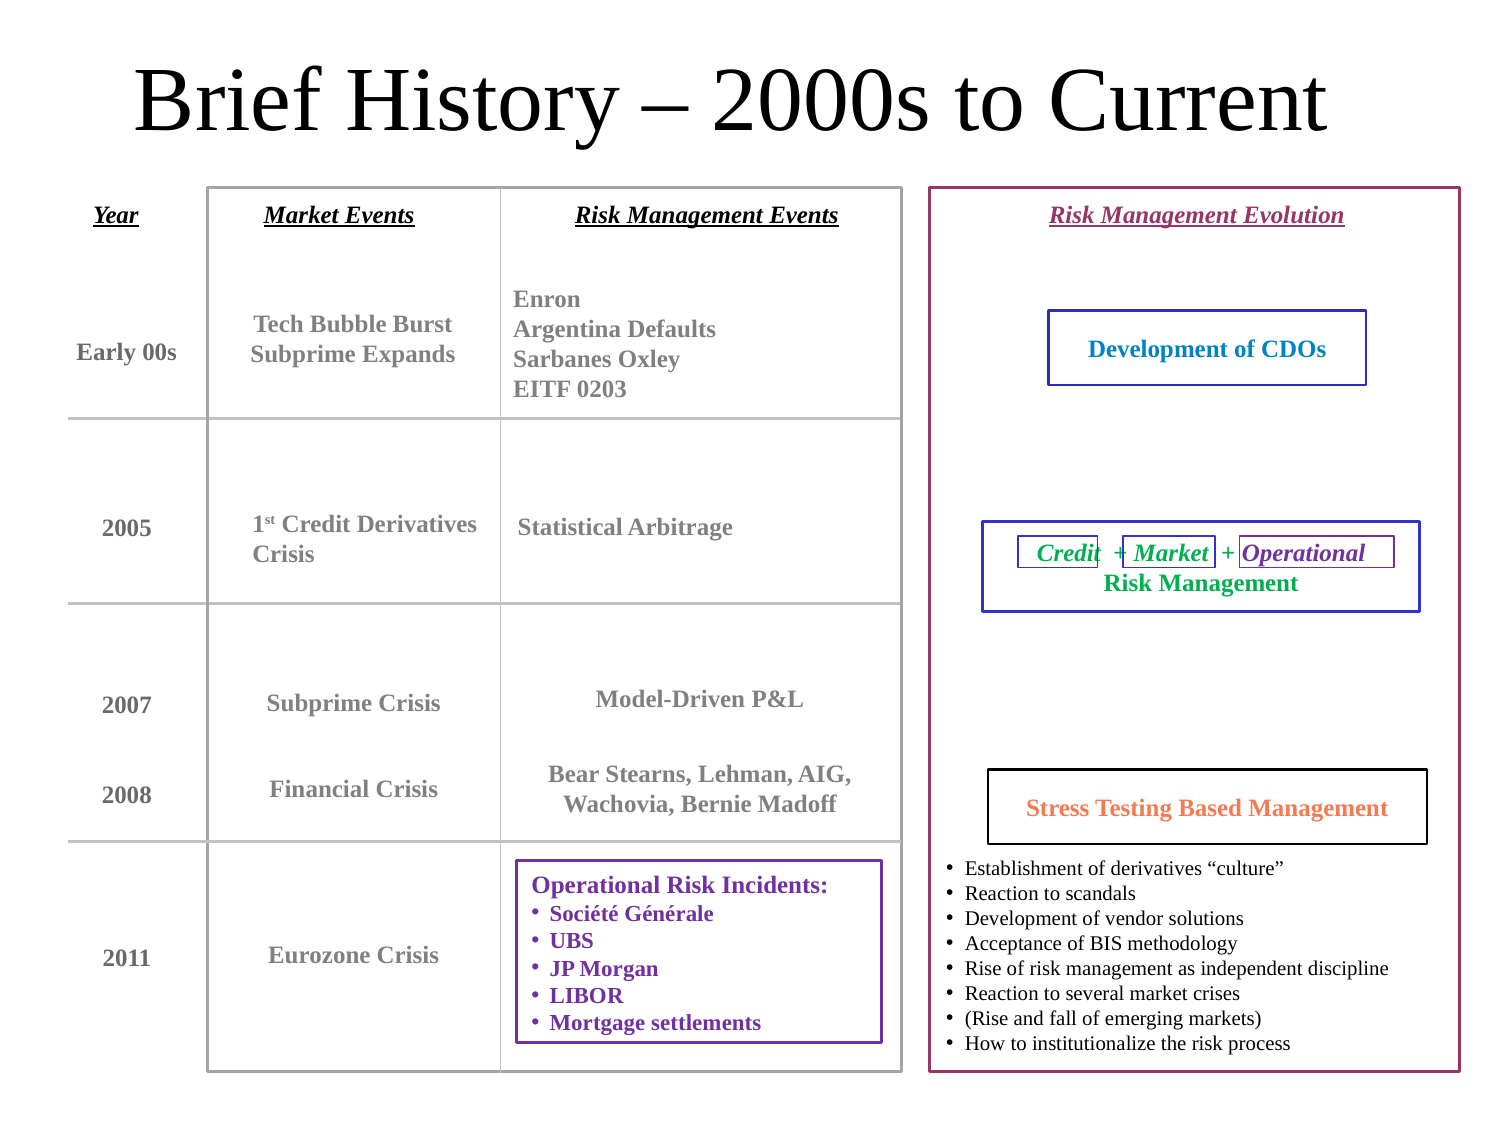

# Brief History – 2000s to Current

Risk Management Events
Risk Management Evolution
Year
Market Events
Enron
Argentina Defaults
Sarbanes Oxley
EITF 0203
Tech Bubble Burst
Subprime Expands
Development of CDOs
Early 00s
2005
1st Credit Derivatives Crisis
Statistical Arbitrage
Credit  + Market  + Operational
Risk Management

Model-Driven P&L
Subprime Crisis
2007
2008
Bear Stearns, Lehman, AIG, Wachovia, Bernie Madoff
Financial Crisis
Stress Testing Based Management
Establishment of derivatives “culture”
Reaction to scandals
Development of vendor solutions
Acceptance of BIS methodology
Rise of risk management as independent discipline
Reaction to several market crises
(Rise and fall of emerging markets)
How to institutionalize the risk process
Operational Risk Incidents:
Société Générale
UBS
JP Morgan
LIBOR
Mortgage settlements
2011
Eurozone Crisis